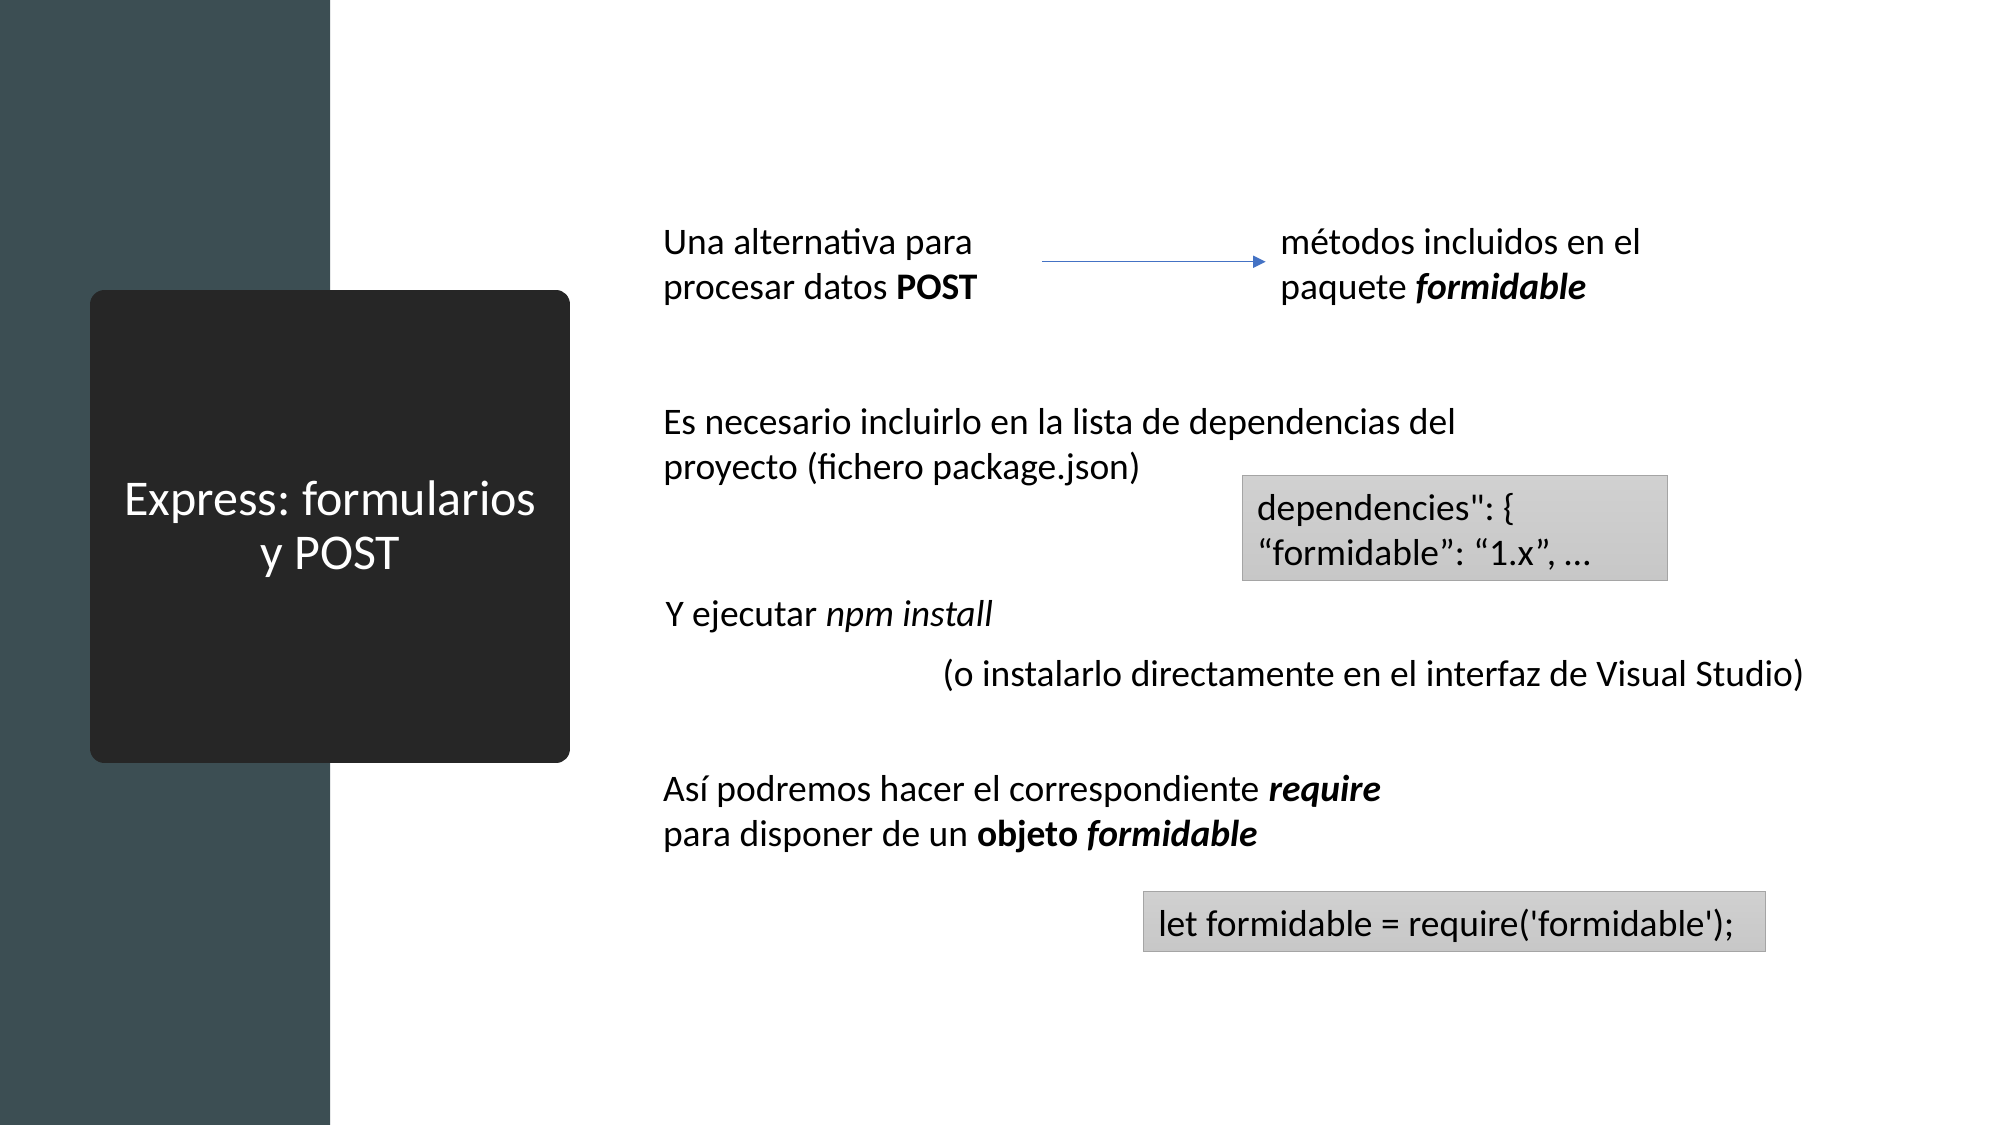

Una alternativa para procesar datos POST
métodos incluidos en el paquete formidable
# Express: formularios y POST
Es necesario incluirlo en la lista de dependencias del proyecto (fichero package.json)
dependencies": {
“formidable”: “1.x”, …
Y ejecutar npm install
(o instalarlo directamente en el interfaz de Visual Studio)
Así podremos hacer el correspondiente require para disponer de un objeto formidable
let formidable = require('formidable');